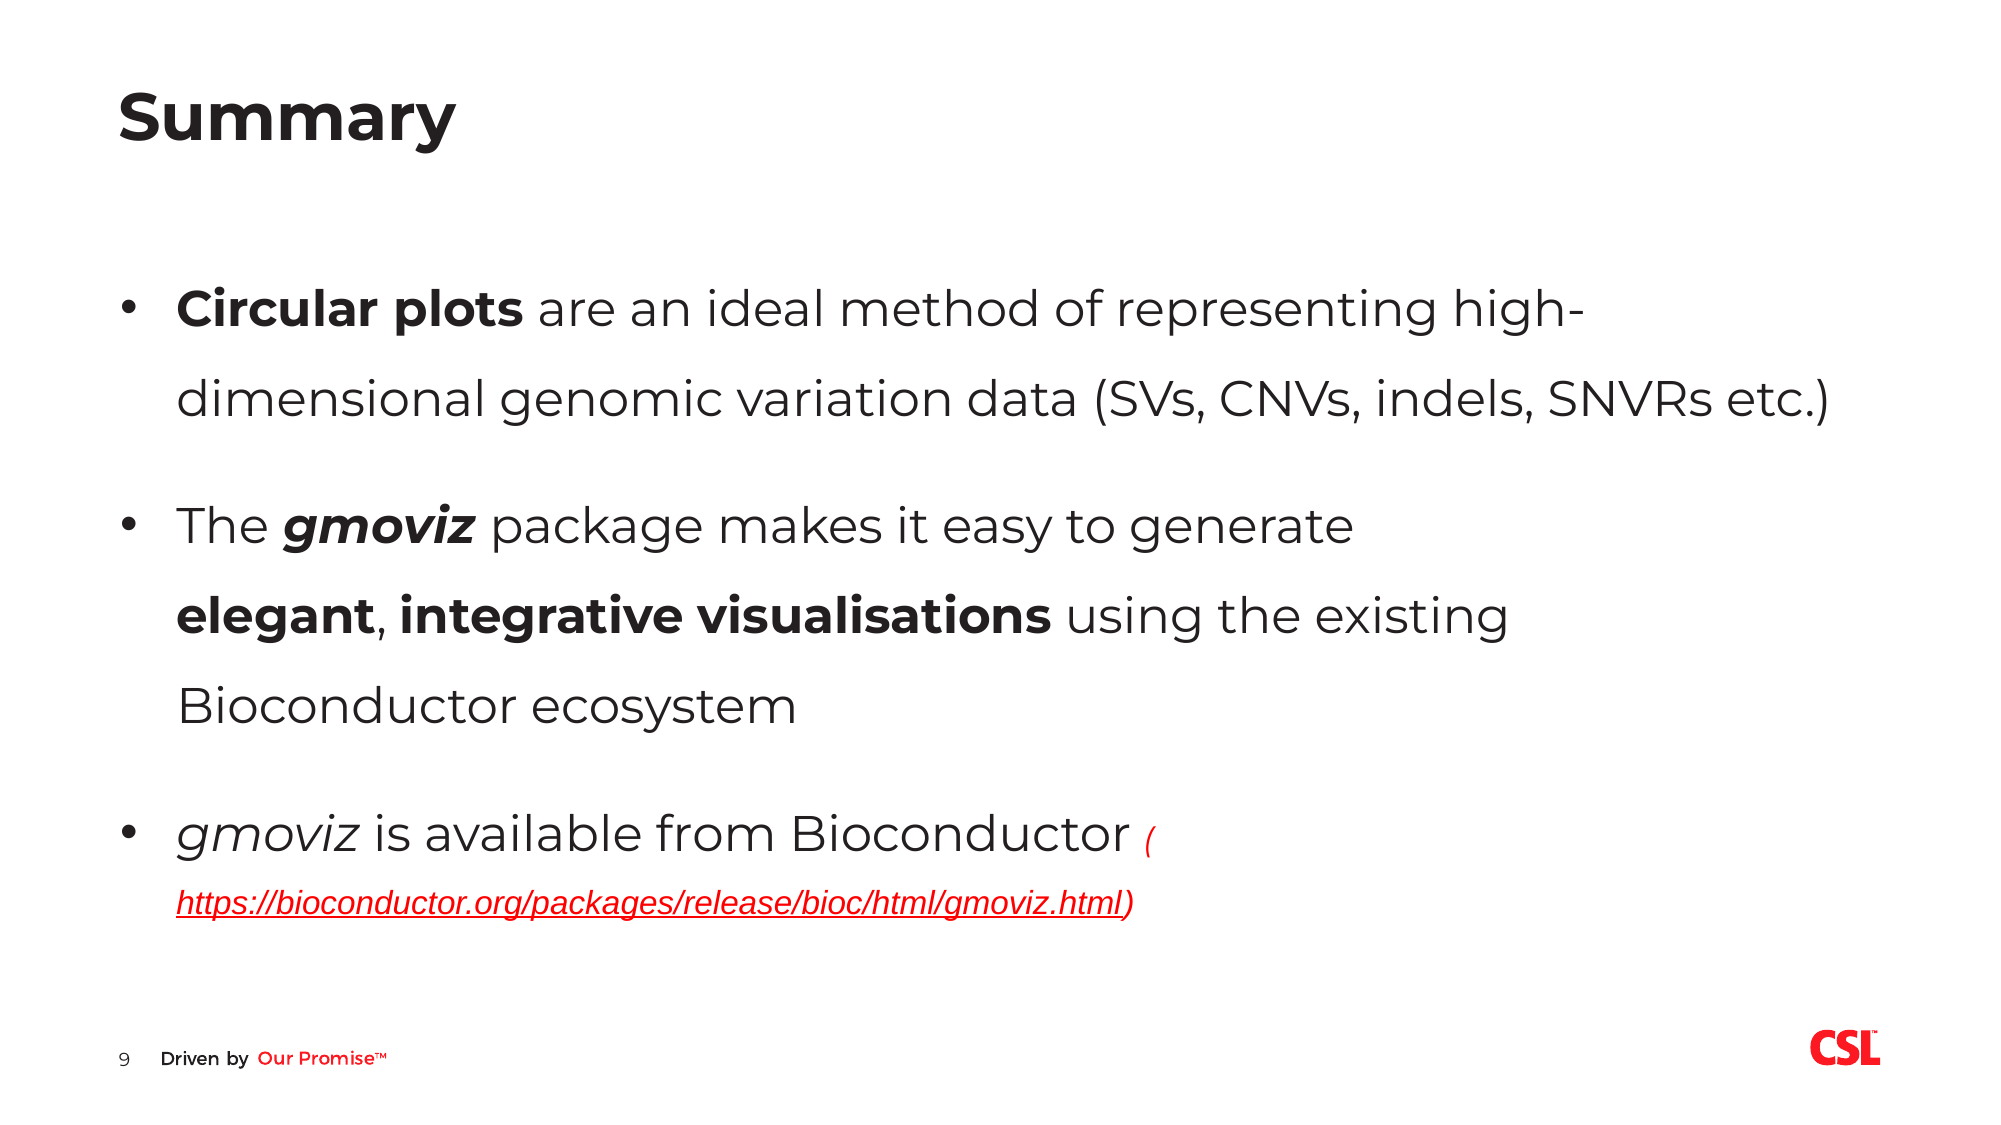

Summary
Circular plots are an ideal method of representing high-dimensional genomic variation data (SVs, CNVs, indels, SNVRs etc.)
The gmoviz package makes it easy to generate                         elegant, integrative visualisations using the existing  Bioconductor ecosystem
gmoviz is available from Bioconductor (https://bioconductor.org/packages/release/bioc/html/gmoviz.html)
9